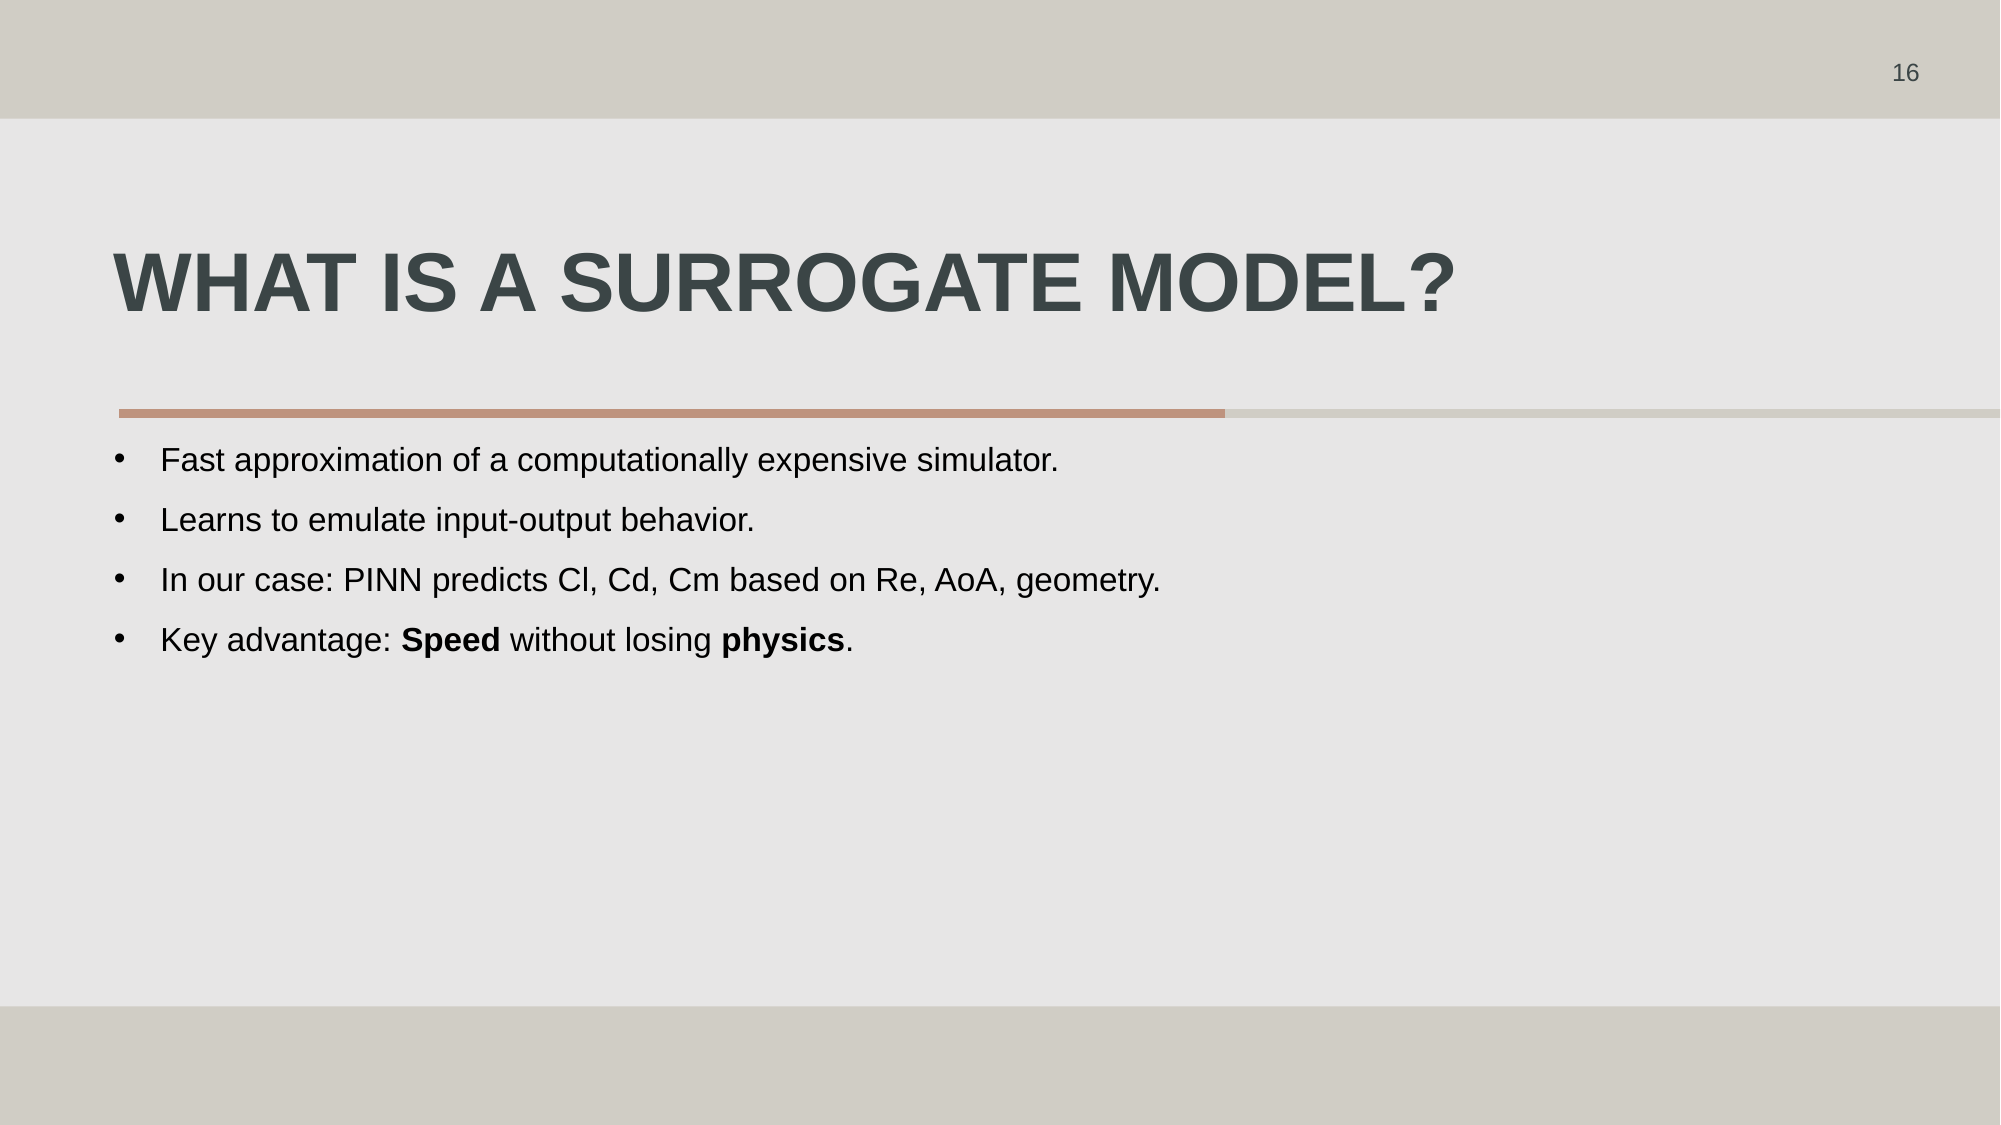

16
# What is a Surrogate Model?
Fast approximation of a computationally expensive simulator.
Learns to emulate input-output behavior.
In our case: PINN predicts Cl, Cd, Cm based on Re, AoA, geometry.
Key advantage: Speed without losing physics.